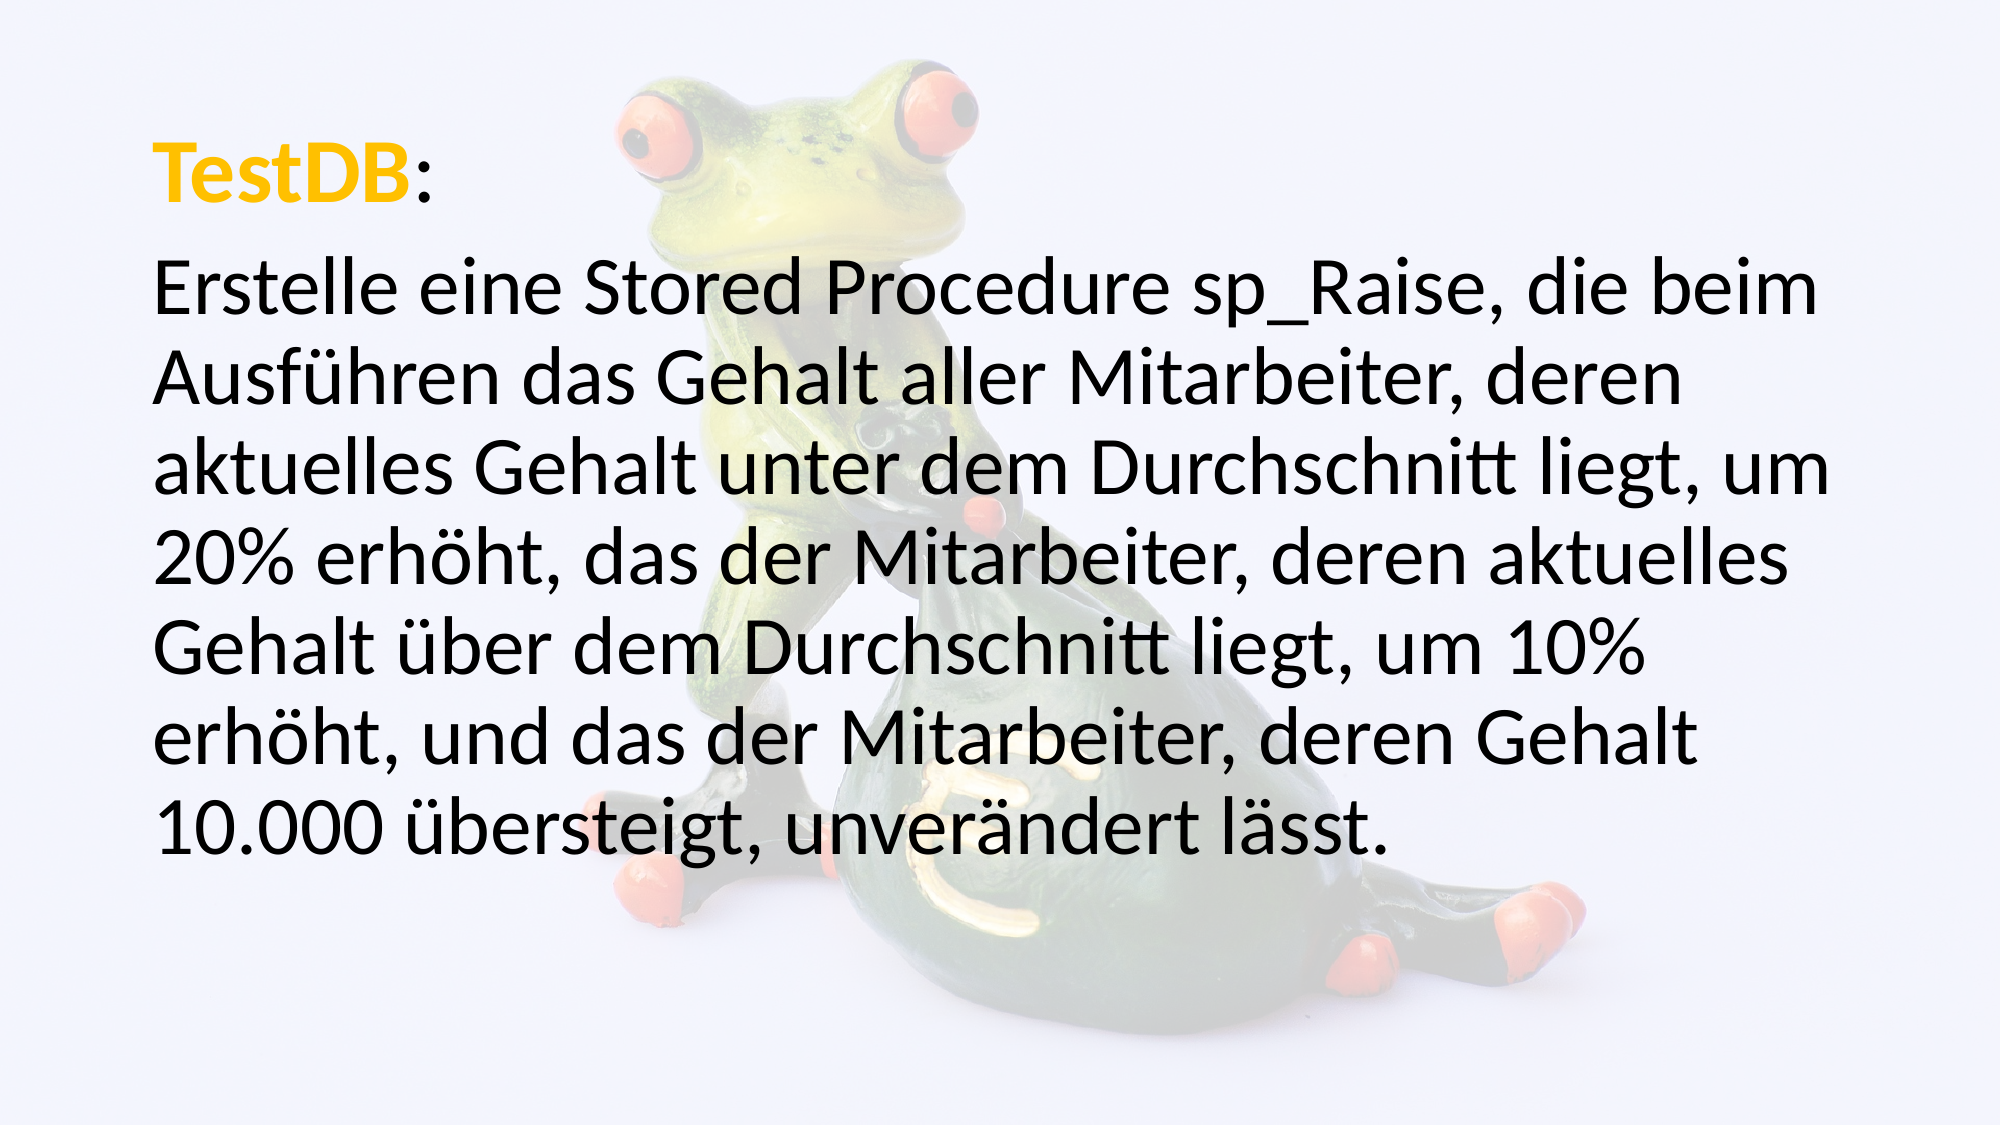

TestDB:
Erstelle eine Stored Procedure sp_Raise, die beim Ausführen das Gehalt aller Mitarbeiter, deren aktuelles Gehalt unter dem Durchschnitt liegt, um 20% erhöht, das der Mitarbeiter, deren aktuelles Gehalt über dem Durchschnitt liegt, um 10% erhöht, und das der Mitarbeiter, deren Gehalt 10.000 übersteigt, unverändert lässt.